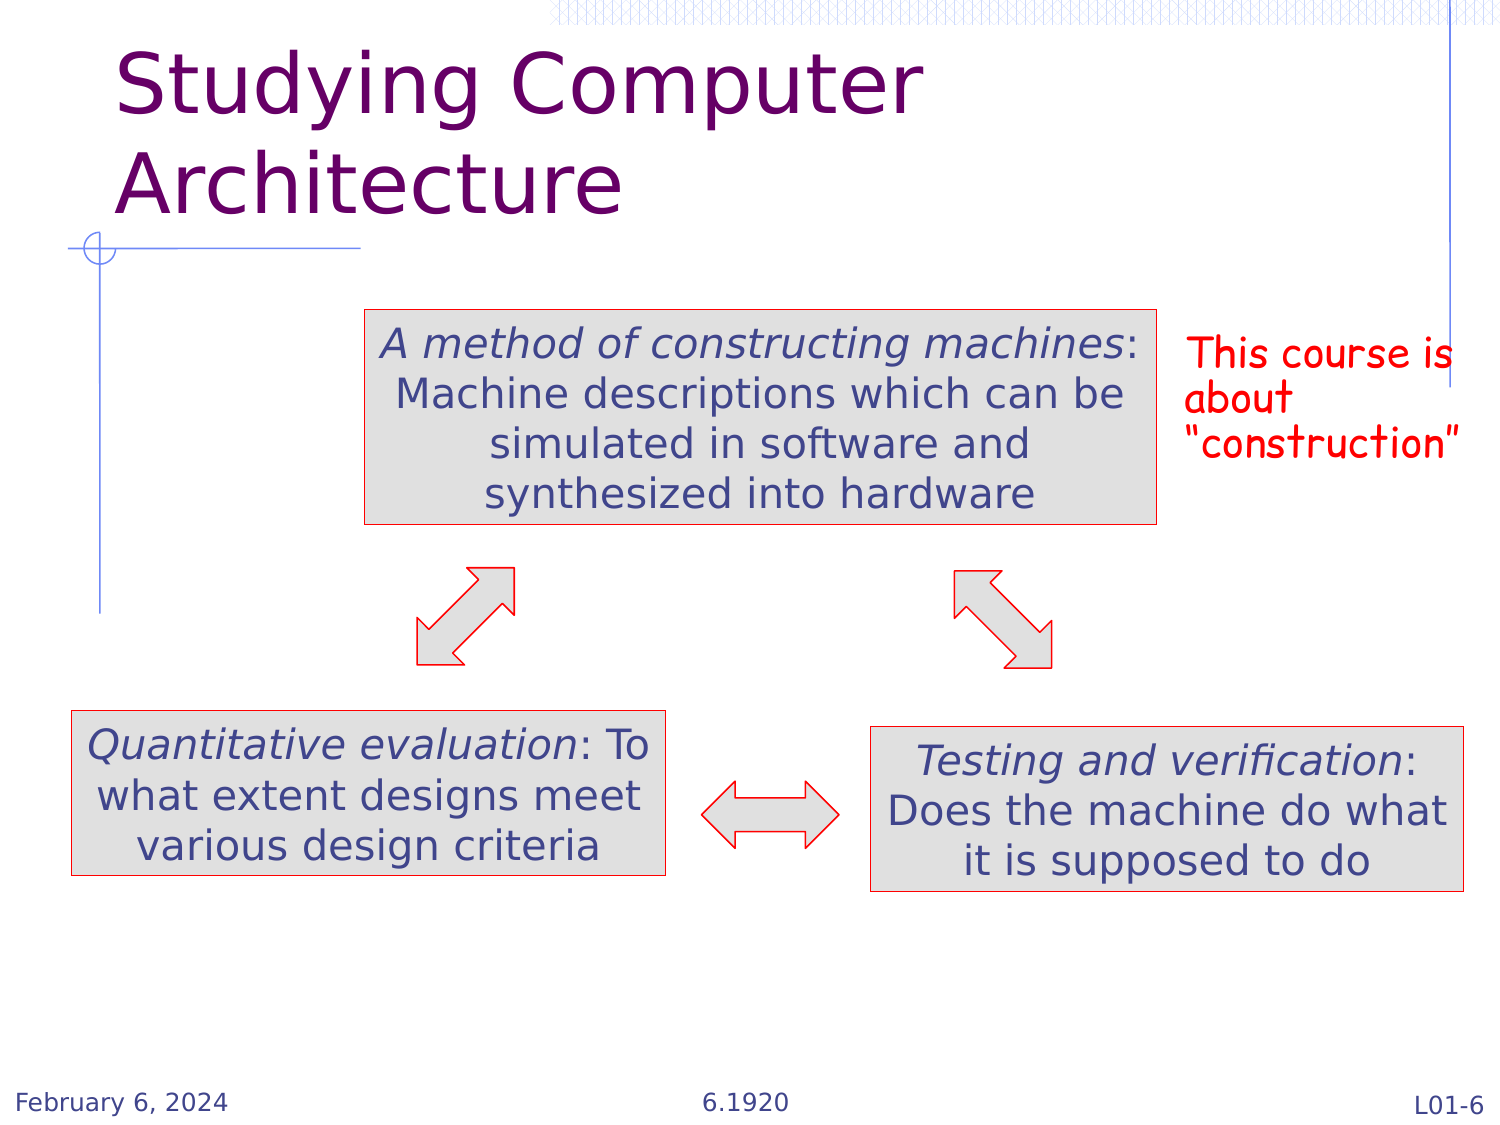

# Studying Computer Architecture
A method of constructing machines: Machine descriptions which can be simulated in software and synthesized into hardware

This course is about “construction”

Quantitative evaluation: To what extent designs meet various design criteria
Testing and verification: Does the machine do what it is supposed to do

February 6, 2024
6.1920
L01-6